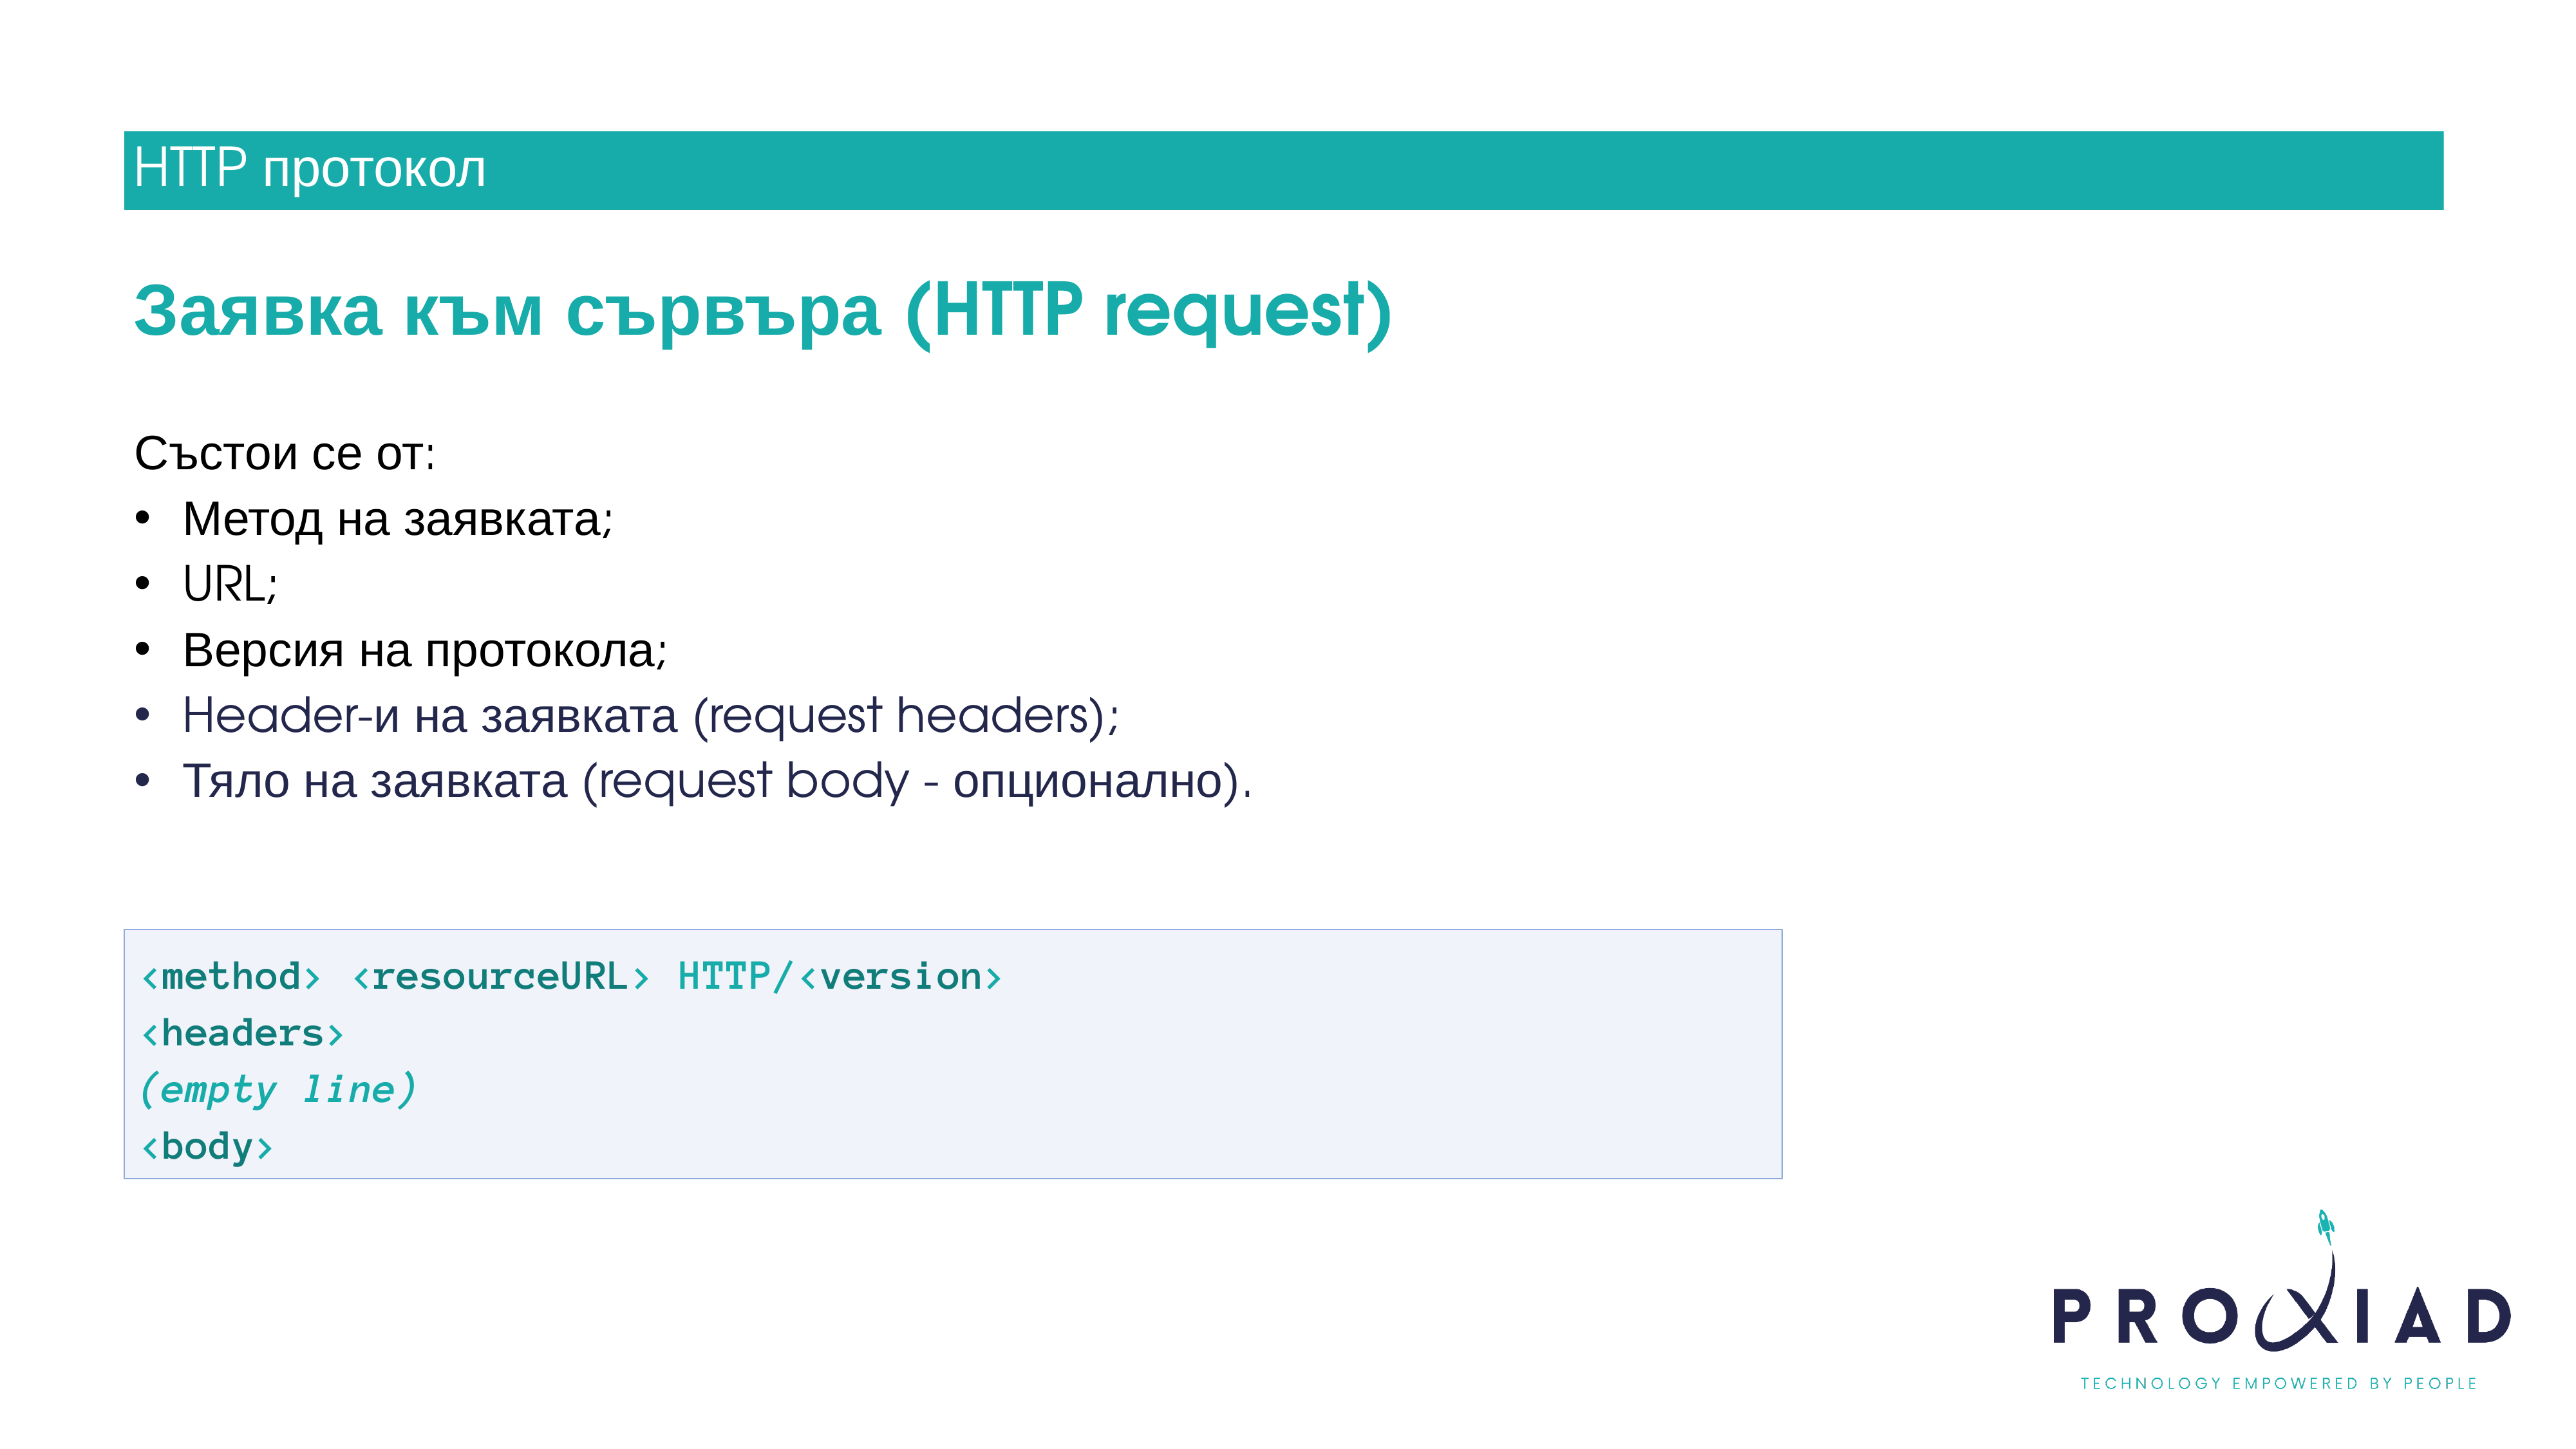

HTTP протокол
Заявка към сървъра (HTTP request)
Състои се от:
Метод на заявката;
URL;
Версия на протокола;
Header-и на заявката (request headers);
Тяло на заявката (request body - опционално).
<method> <resourceURL> HTTP/<version>
<headers>
(empty line)
<body>